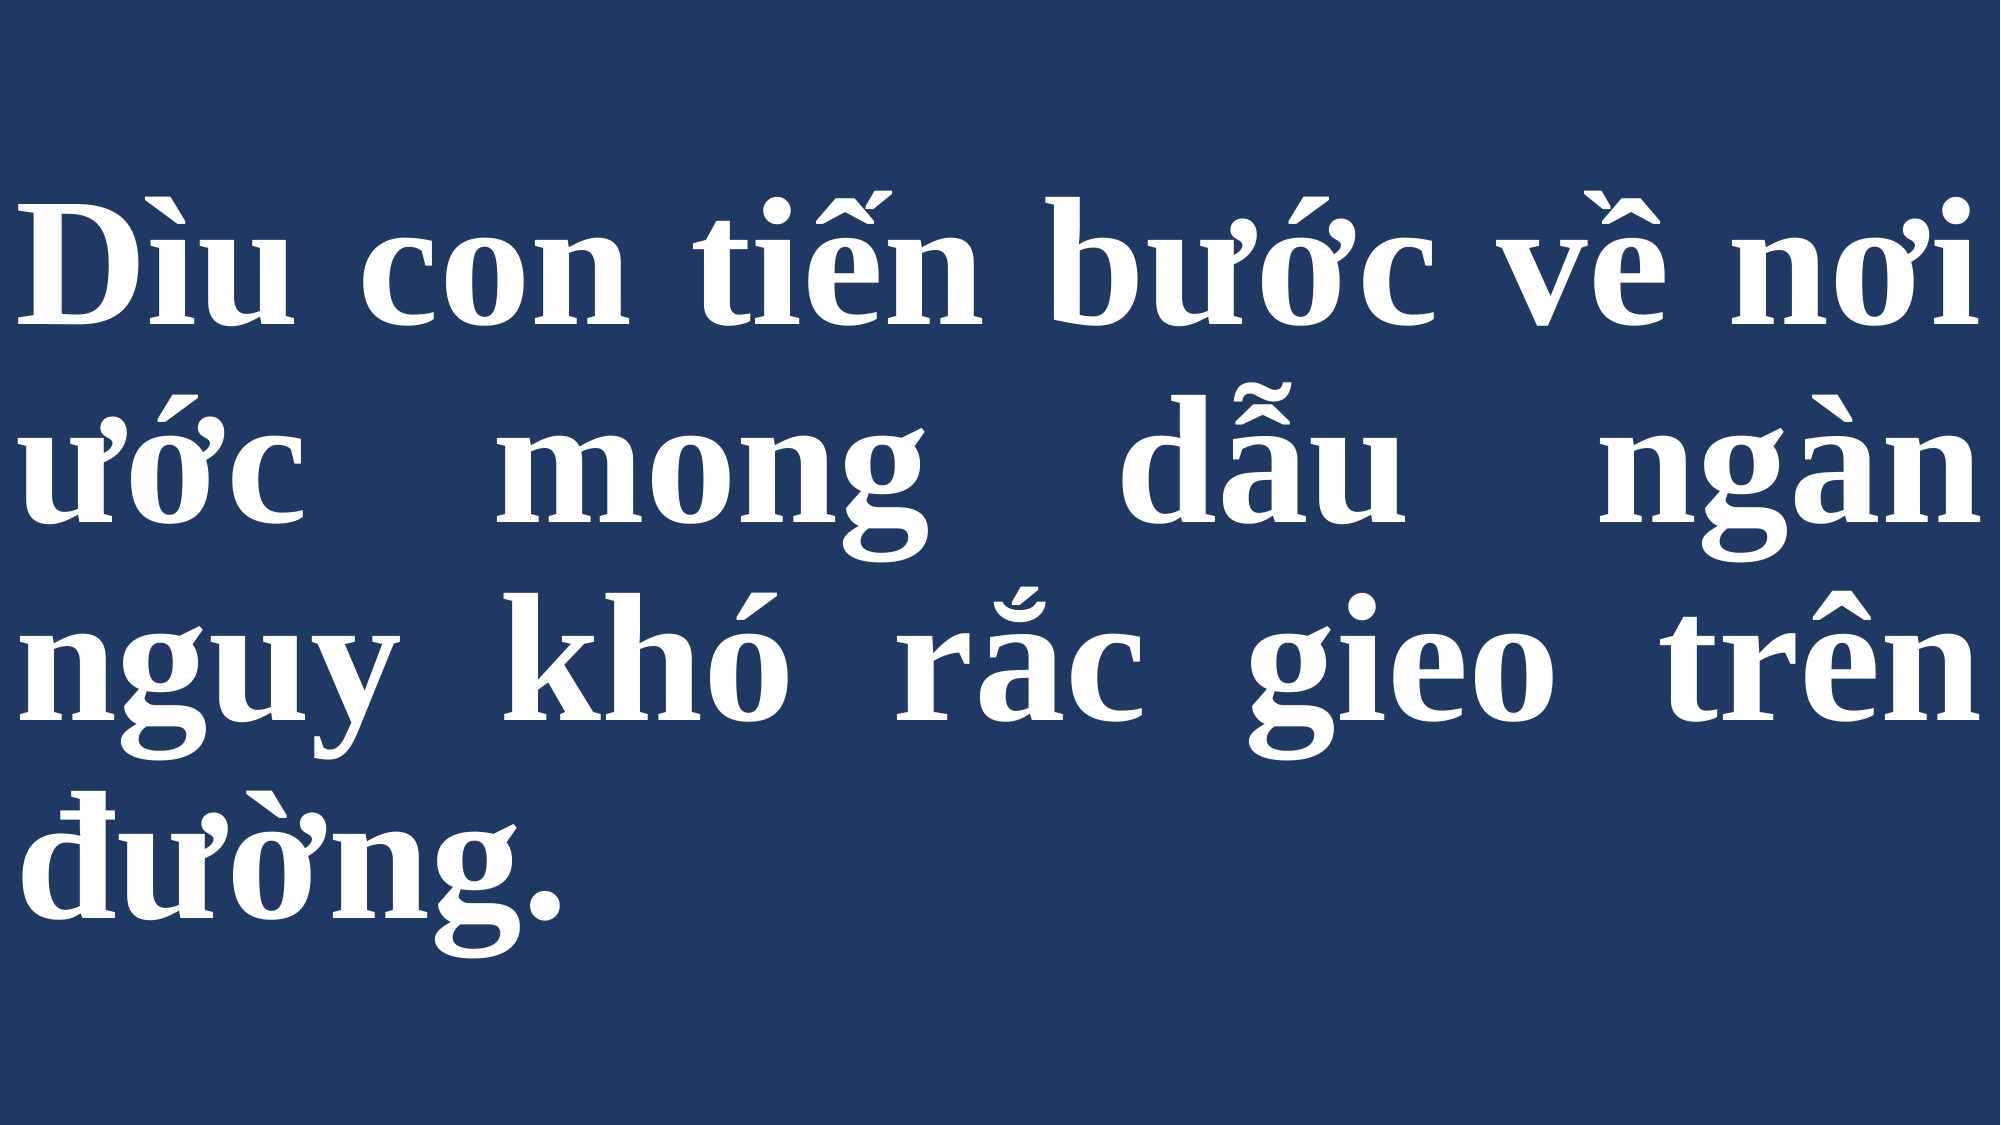

# Dìu con tiến bước về nơi ước mong dẫu ngàn nguy khó rắc gieo trên đường.